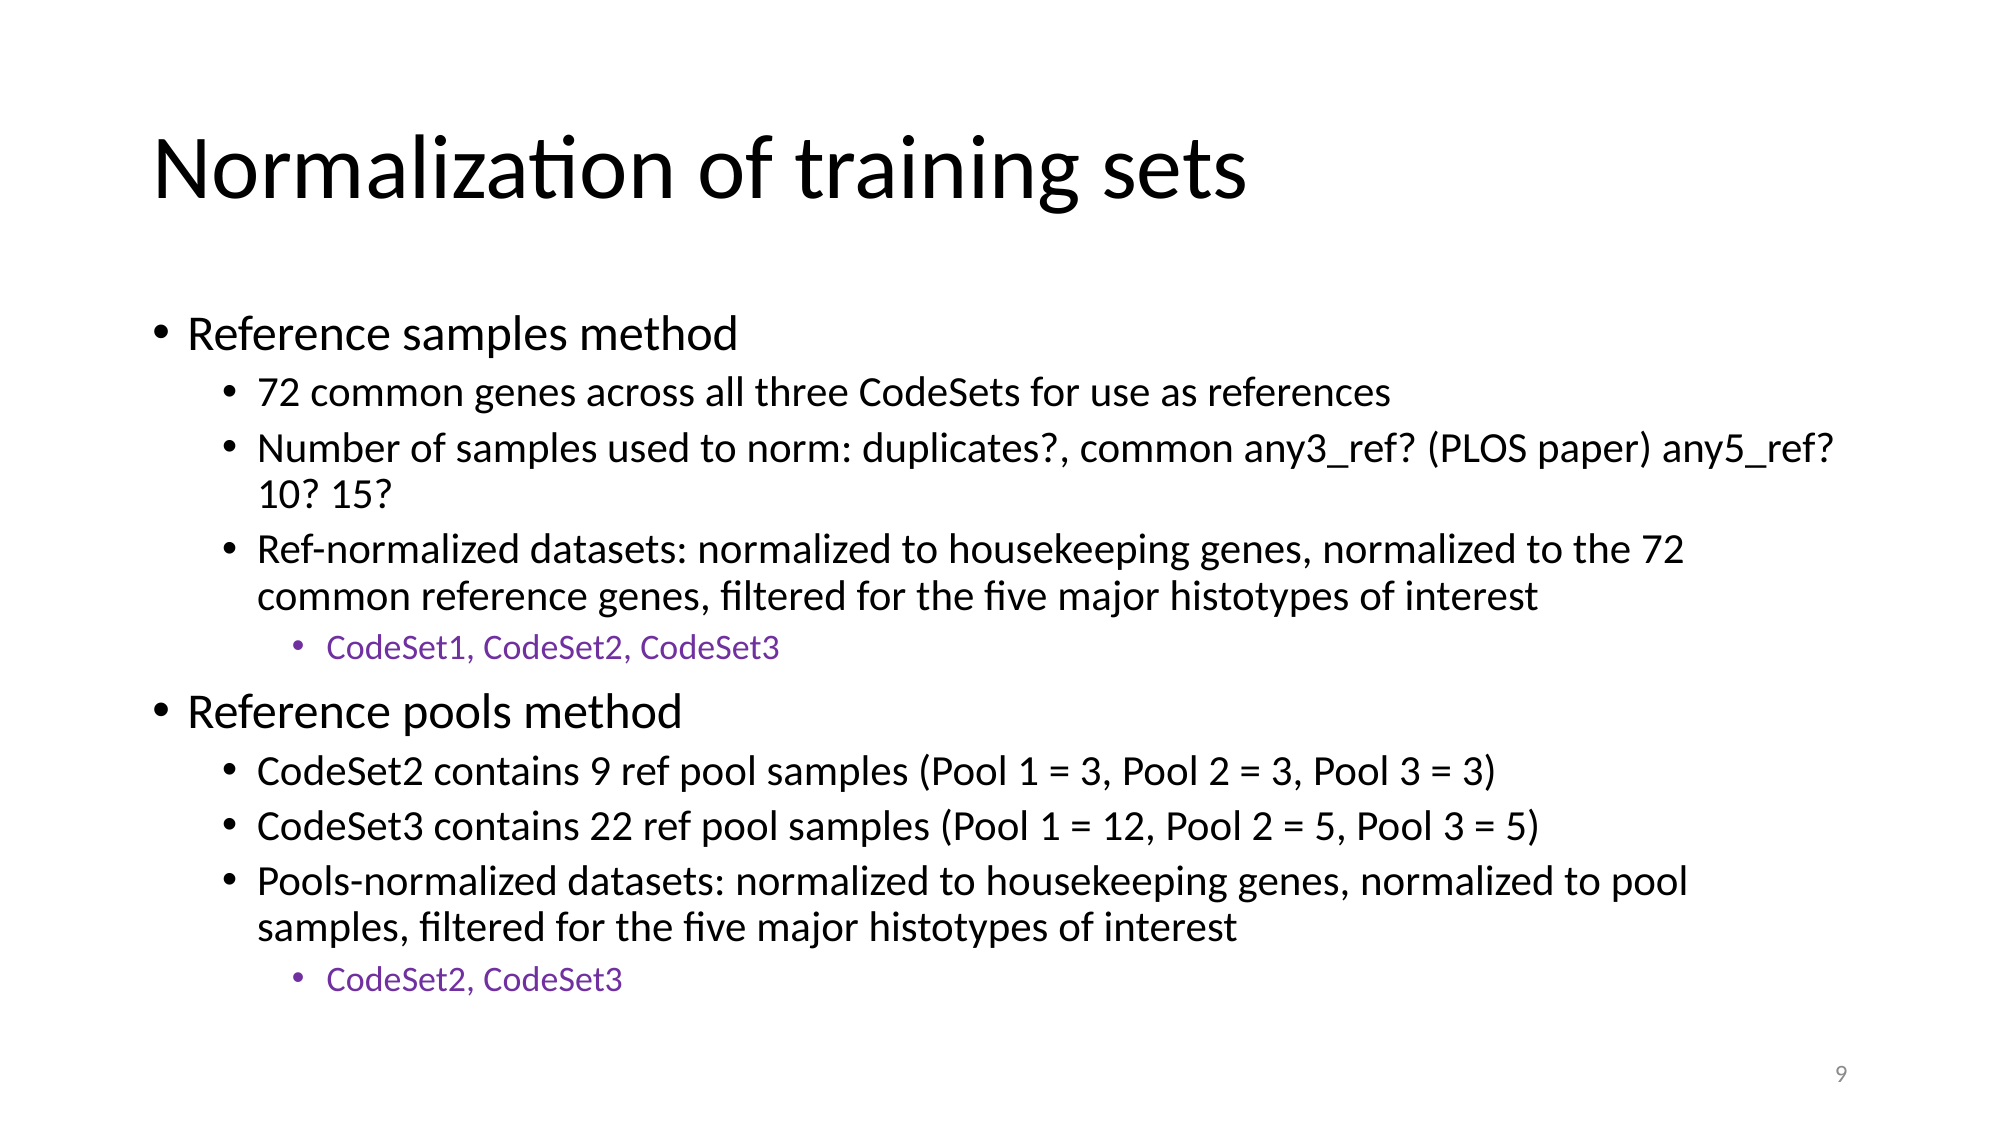

# Normalization of training sets
Reference samples method
72 common genes across all three CodeSets for use as references
Number of samples used to norm: duplicates?, common any3_ref? (PLOS paper) any5_ref? 10? 15?
Ref-normalized datasets: normalized to housekeeping genes, normalized to the 72 common reference genes, filtered for the five major histotypes of interest
CodeSet1, CodeSet2, CodeSet3
Reference pools method
CodeSet2 contains 9 ref pool samples (Pool 1 = 3, Pool 2 = 3, Pool 3 = 3)
CodeSet3 contains 22 ref pool samples (Pool 1 = 12, Pool 2 = 5, Pool 3 = 5)
Pools-normalized datasets: normalized to housekeeping genes, normalized to pool samples, filtered for the five major histotypes of interest
CodeSet2, CodeSet3

9